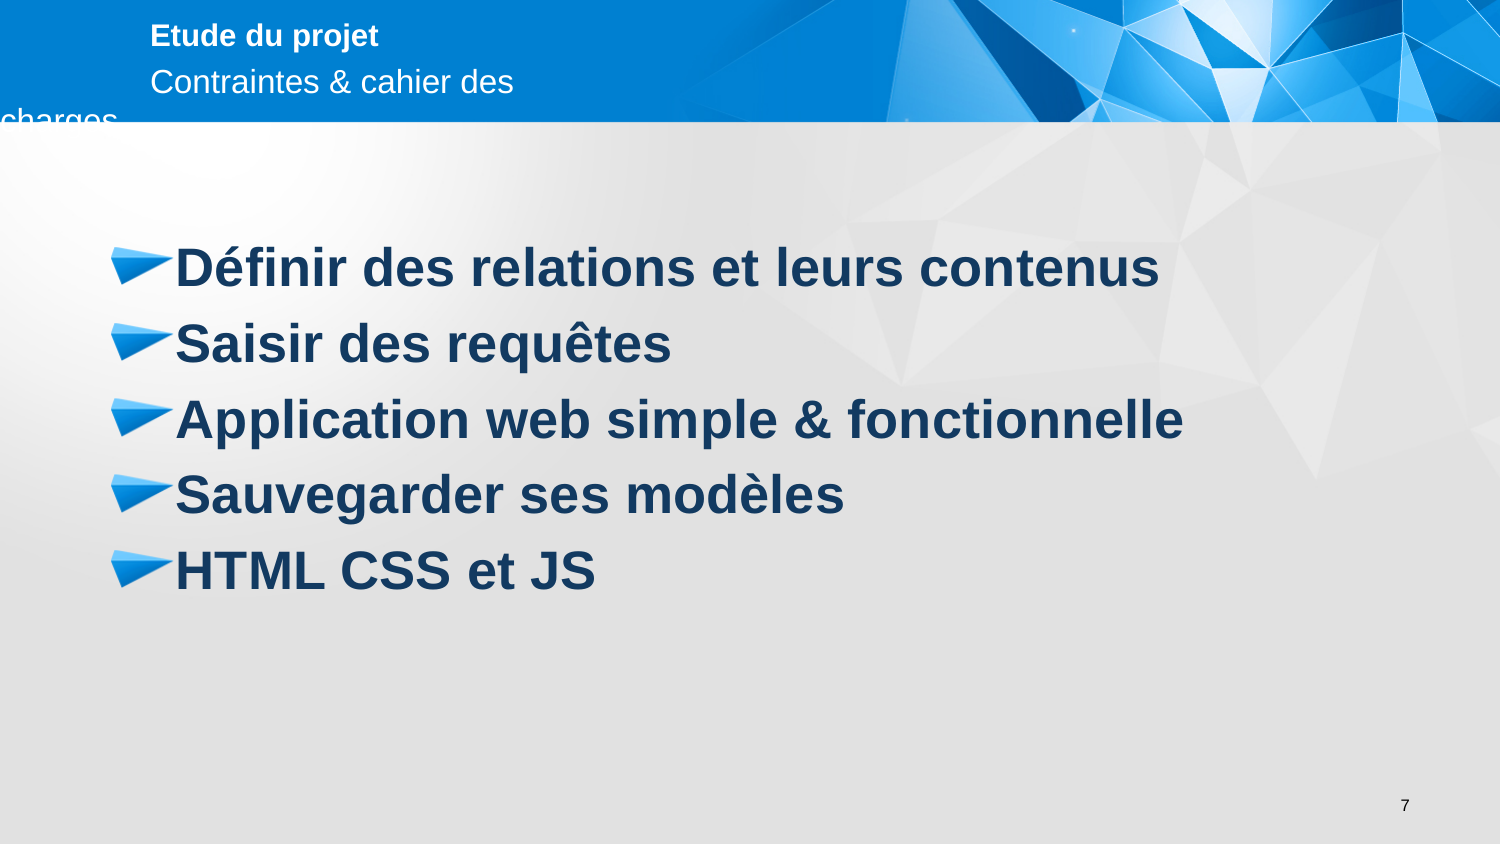

Etude du projet
# Contraintes & cahier des charges
Définir des relations et leurs contenus
Saisir des requêtes
Application web simple & fonctionnelle
Sauvegarder ses modèles
HTML CSS et JS
7